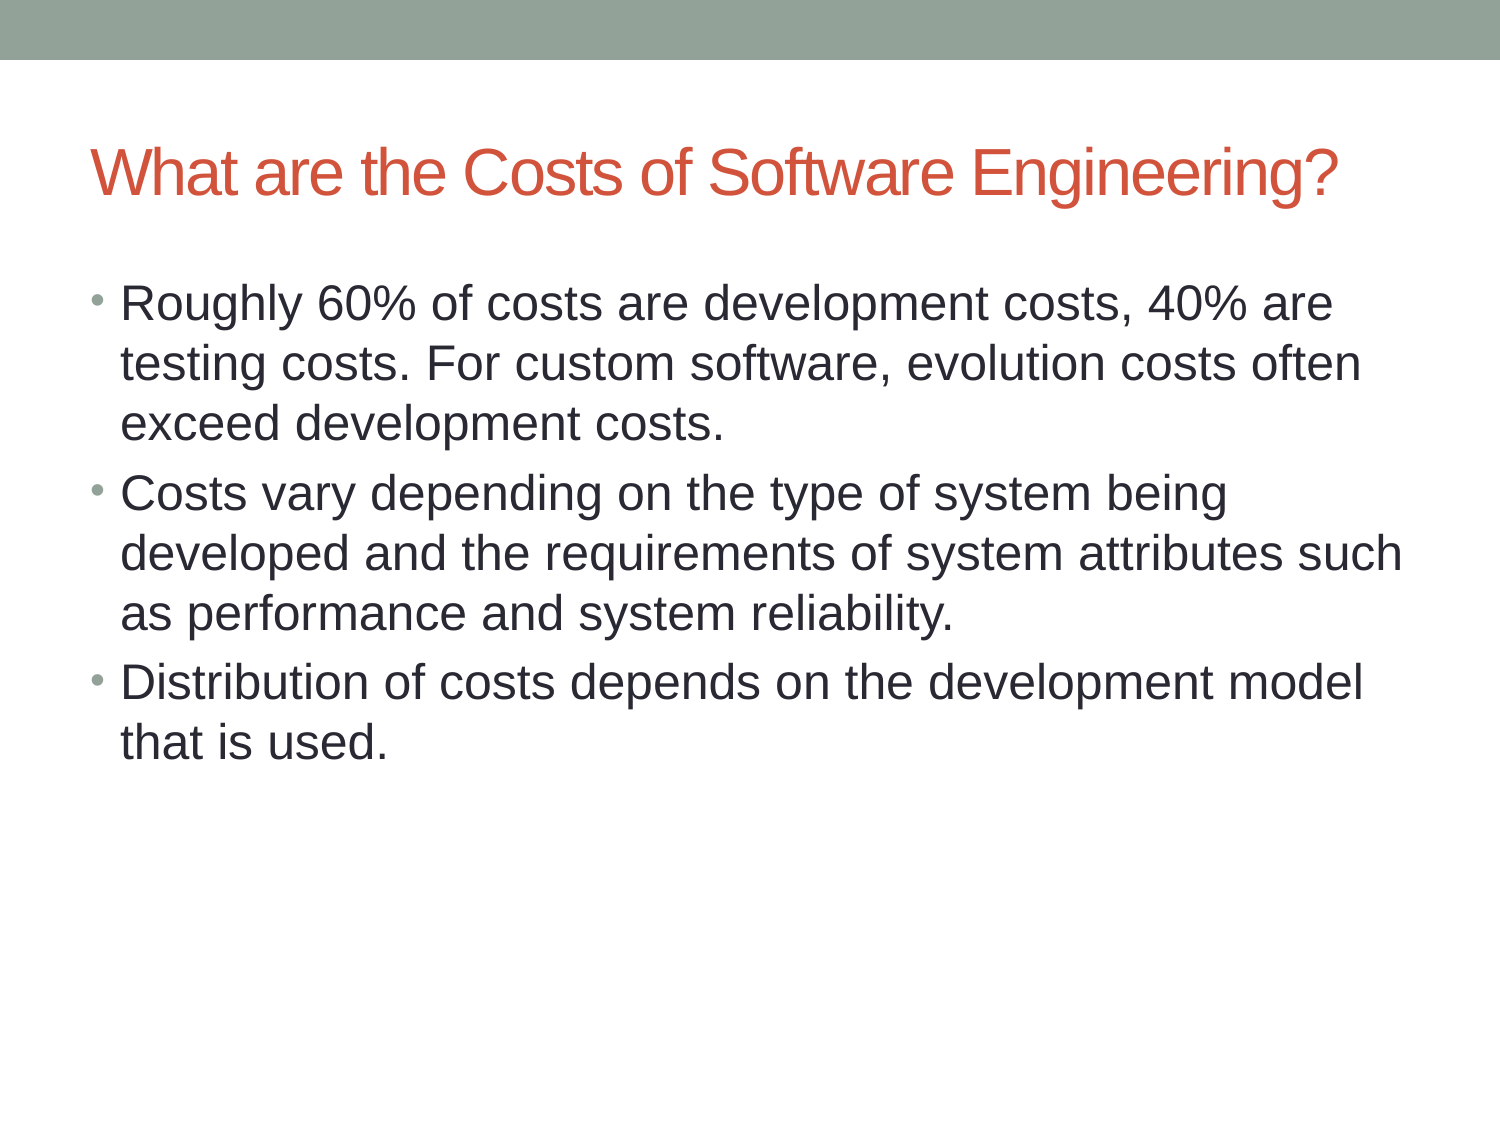

# What are the Costs of Software Engineering?
Roughly 60% of costs are development costs, 40% are testing costs. For custom software, evolution costs often exceed development costs.
Costs vary depending on the type of system being developed and the requirements of system attributes such as performance and system reliability.
Distribution of costs depends on the development model that is used.